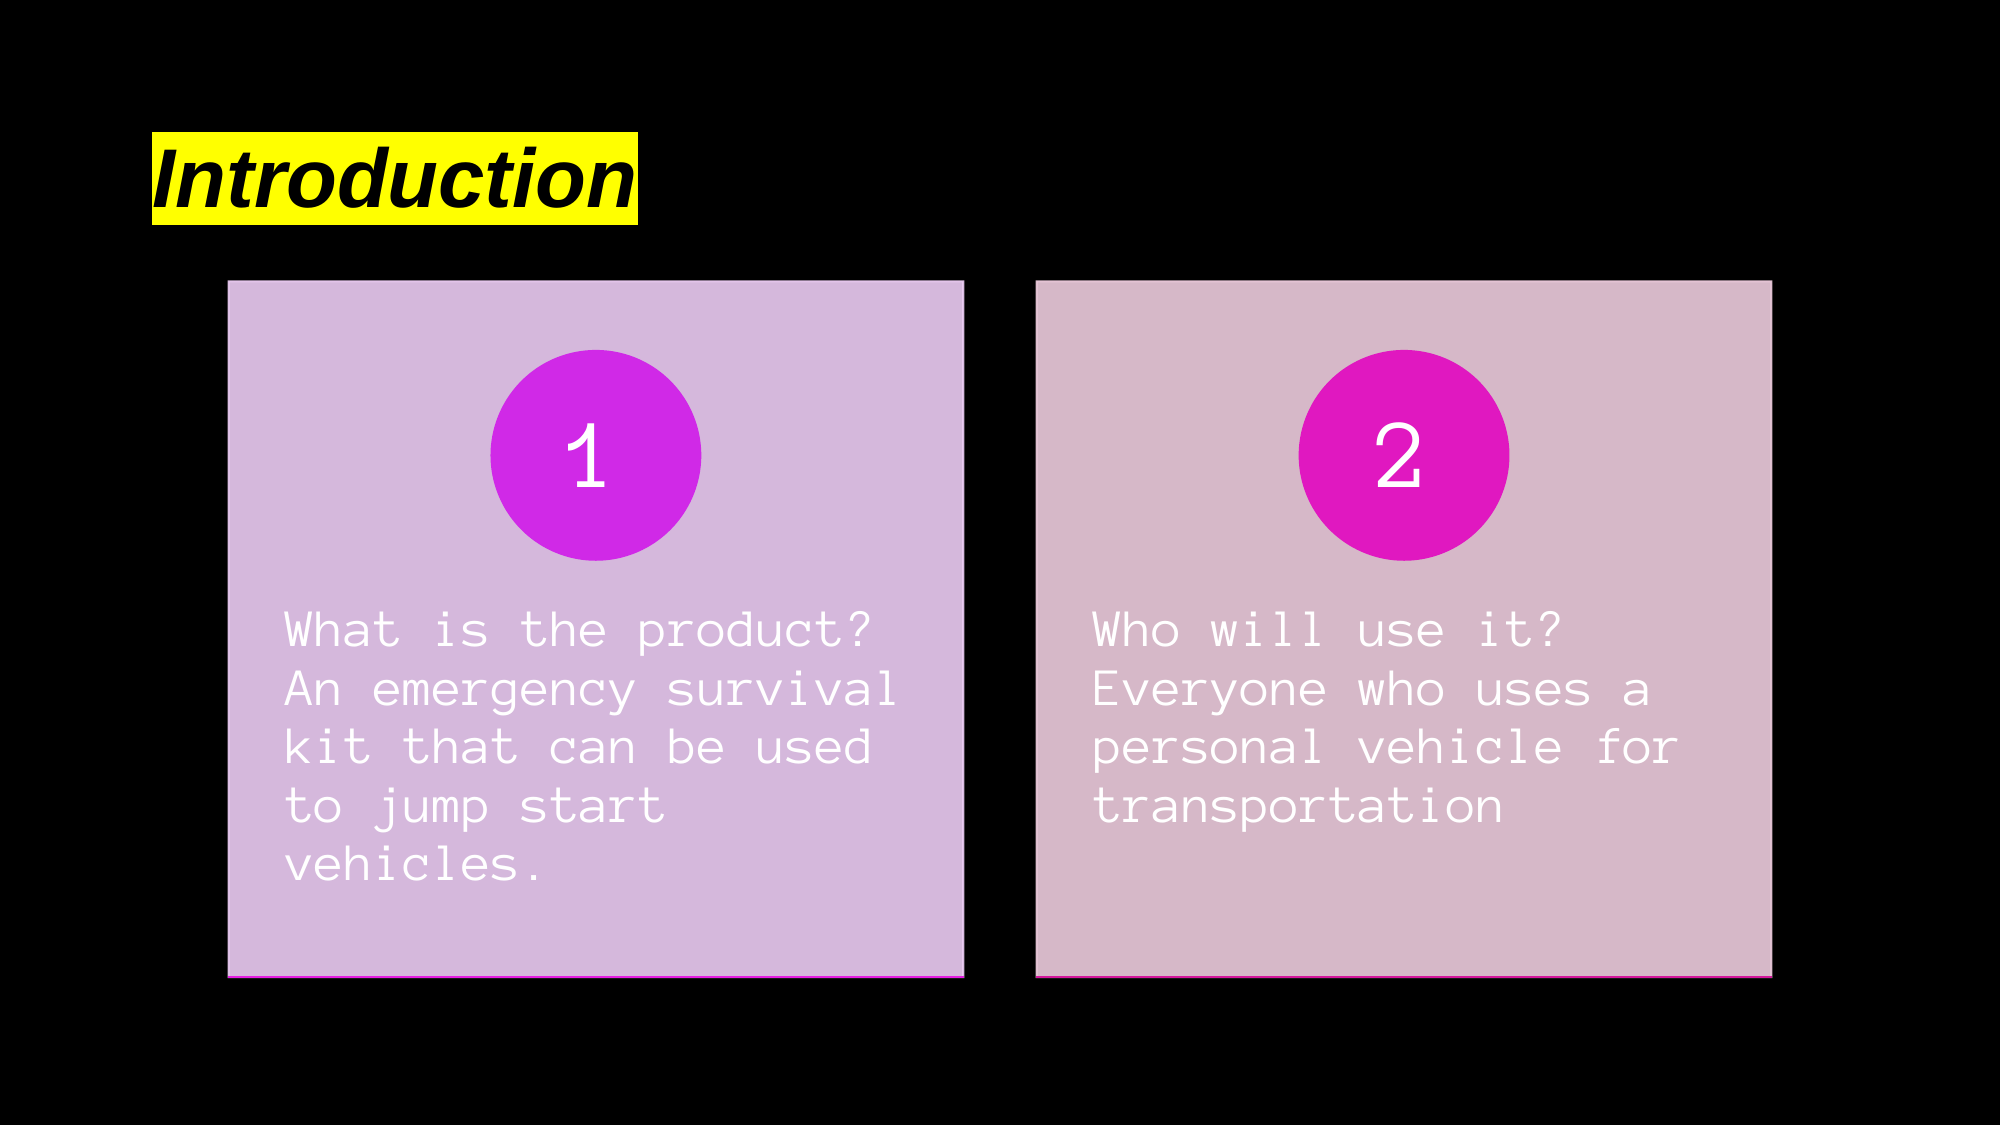

# Introduction
What is the product? An emergency survival kit that can be used to jump start vehicles.
1
Who will use it? Everyone who uses a personal vehicle for transportation
2